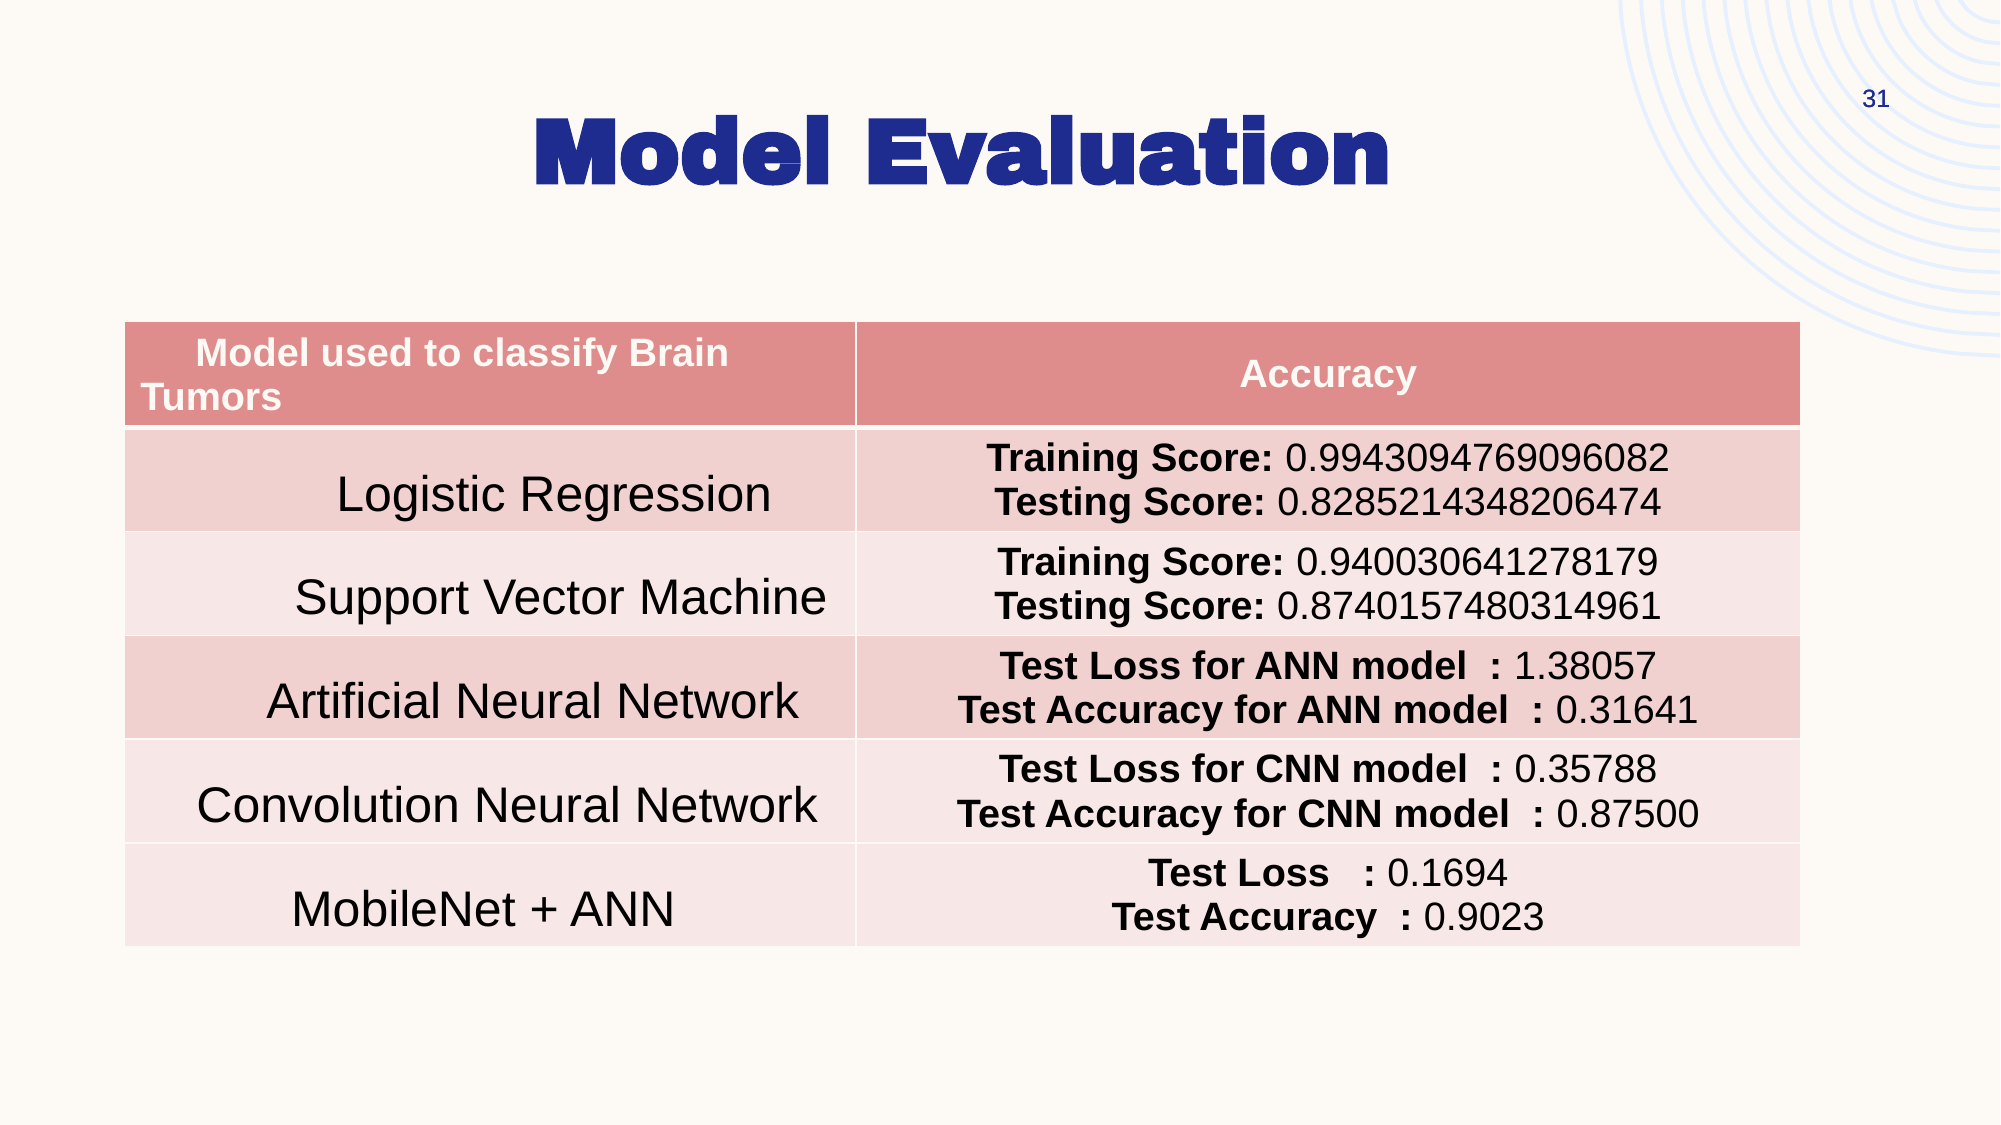

31
31
Model Evaluation
| Model used to classify Brain Tumors | Accuracy |
| --- | --- |
| Logistic Regression | Training Score: 0.9943094769096082 Testing Score: 0.8285214348206474 |
| Support Vector Machine | Training Score: 0.940030641278179 Testing Score: 0.8740157480314961 |
| Artificial Neural Network | Test Loss for ANN model : 1.38057 Test Accuracy for ANN model : 0.31641 |
| Convolution Neural Network | Test Loss for CNN model : 0.35788 Test Accuracy for CNN model : 0.87500 |
| MobileNet + ANN | Test Loss : 0.1694 Test Accuracy : 0.9023 |